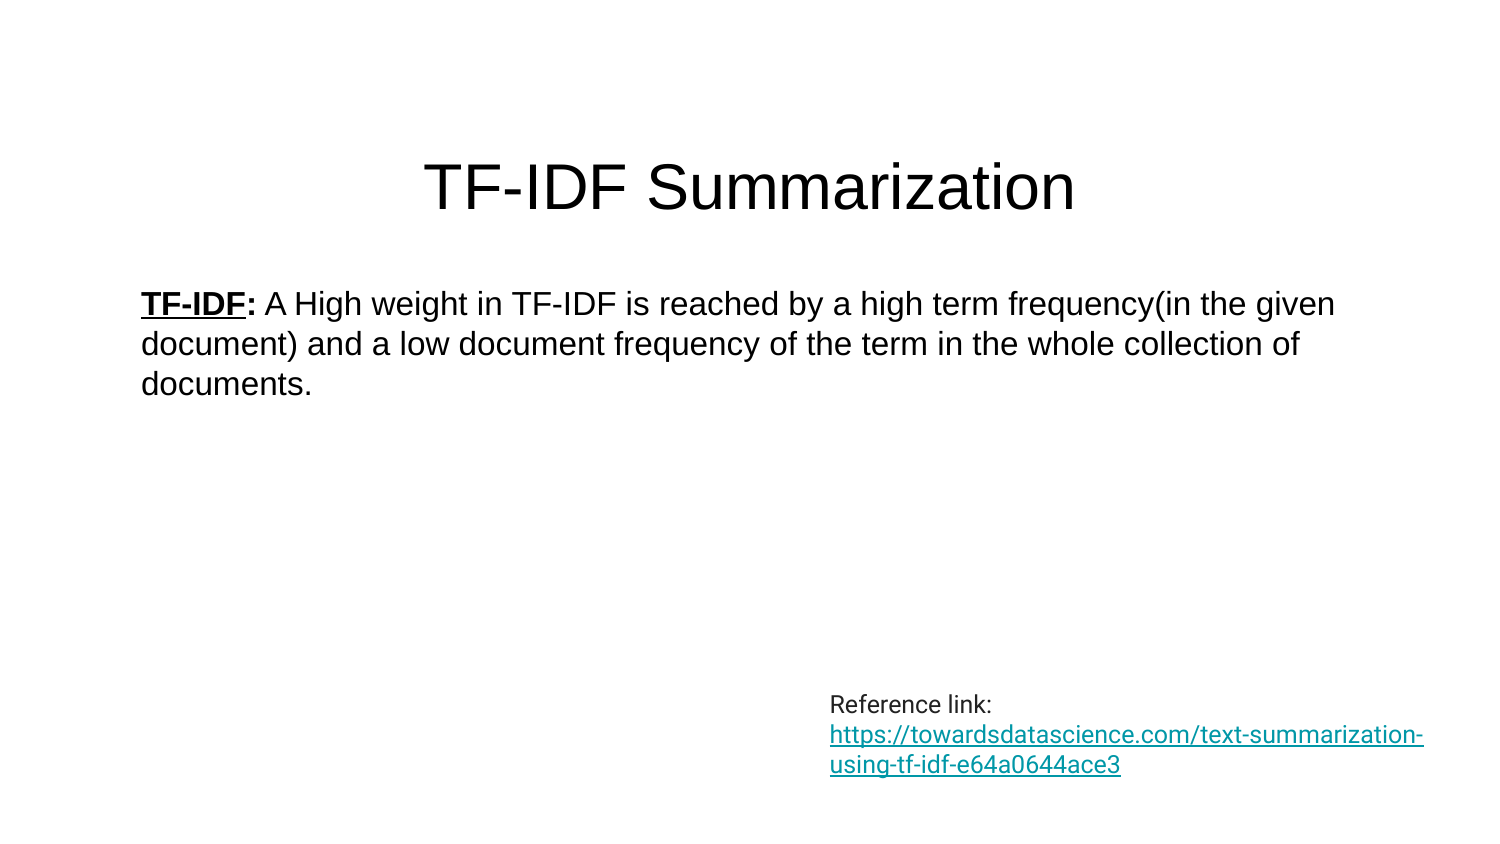

TF-IDF Summarization
TF-IDF: A High weight in TF-IDF is reached by a high term frequency(in the given document) and a low document frequency of the term in the whole collection of documents.
Reference link:
https://towardsdatascience.com/text-summarization-using-tf-idf-e64a0644ace3